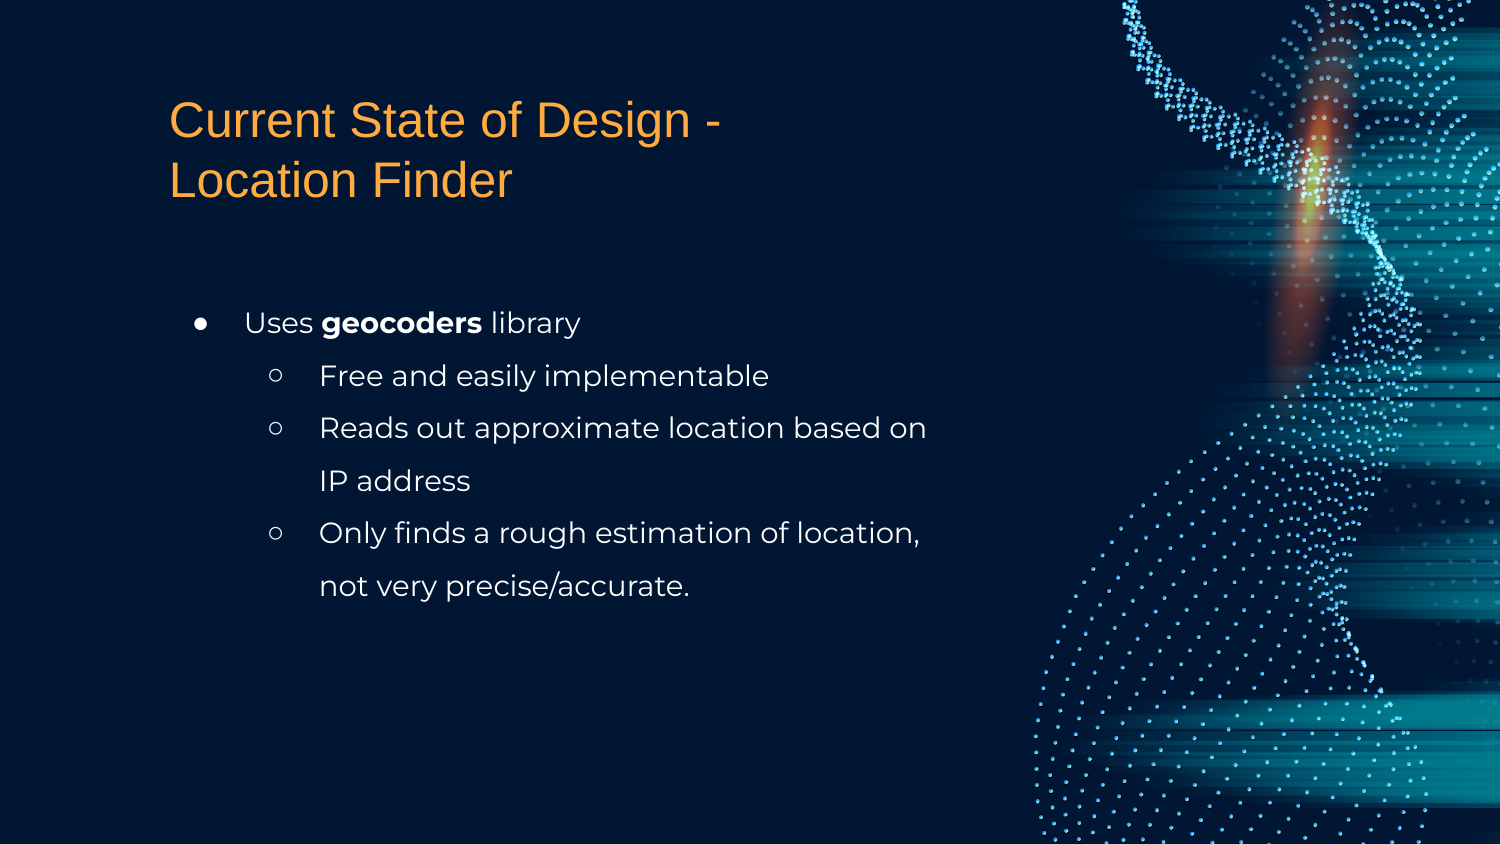

# Current State of Design - Location Finder
Uses geocoders library
Free and easily implementable
Reads out approximate location based on IP address
Only finds a rough estimation of location, not very precise/accurate.